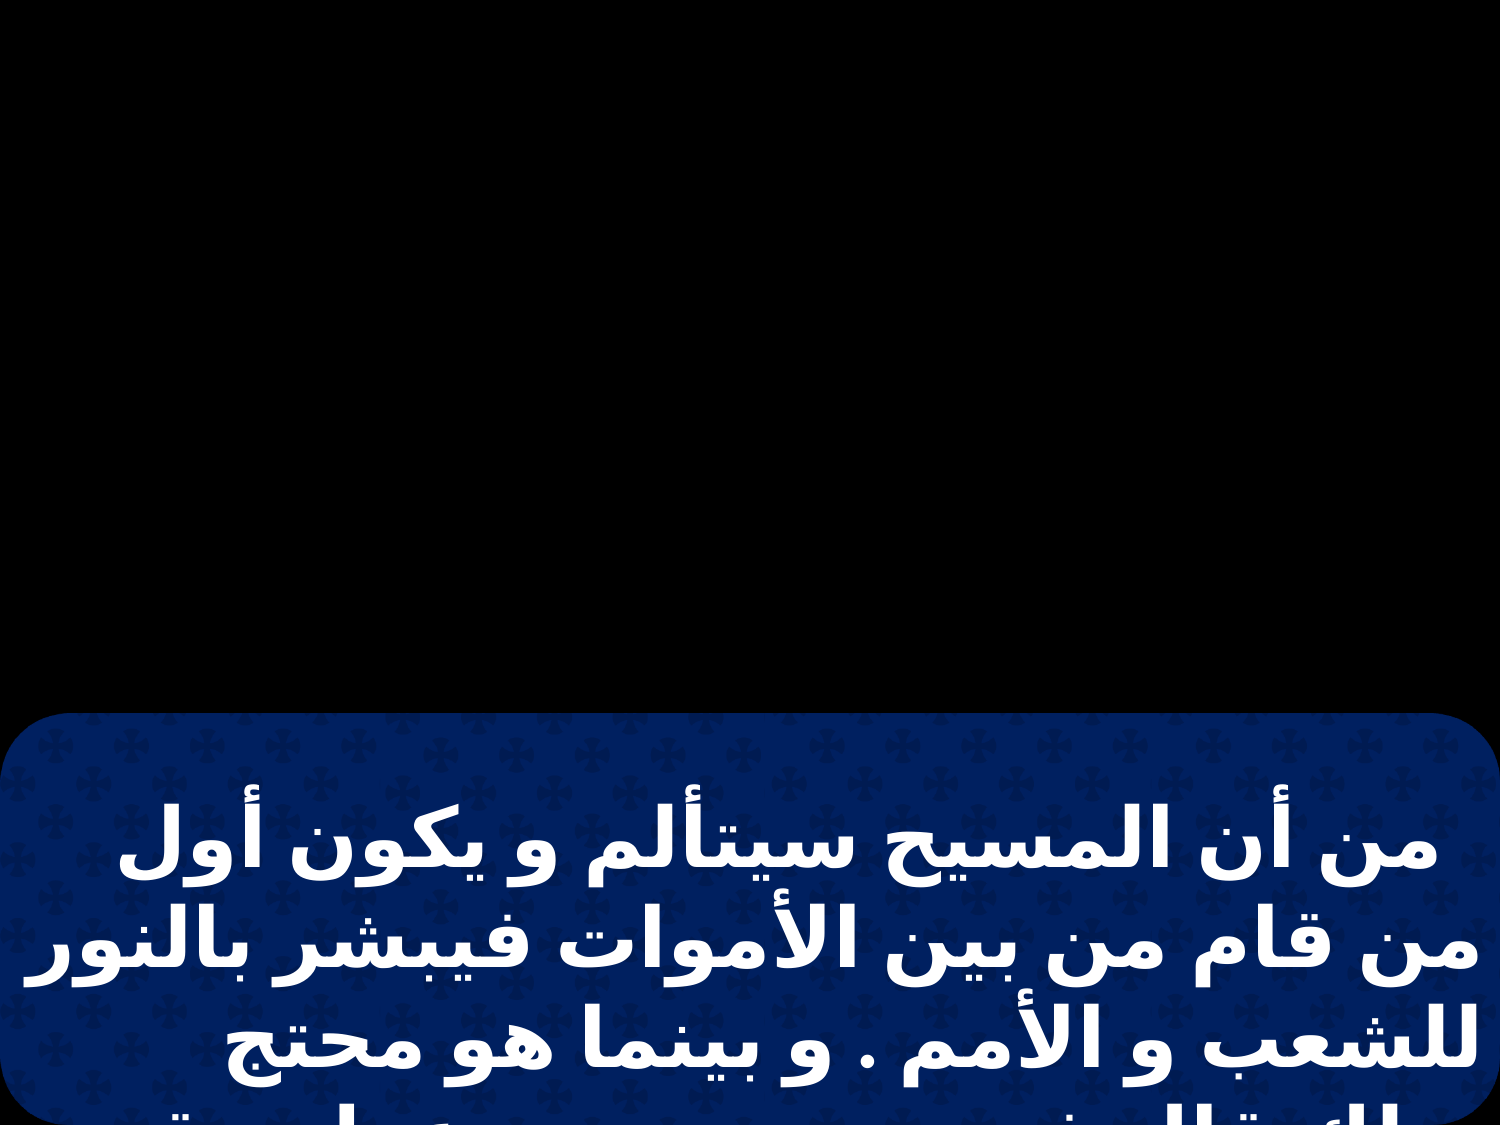

من أن المسيح سيتألم و يكون أول من قام من بين الأموات فيبشر بالنور للشعب و الأمم . و بينما هو محتج بدلك قال فستوس بصوتٍ عظيم قد